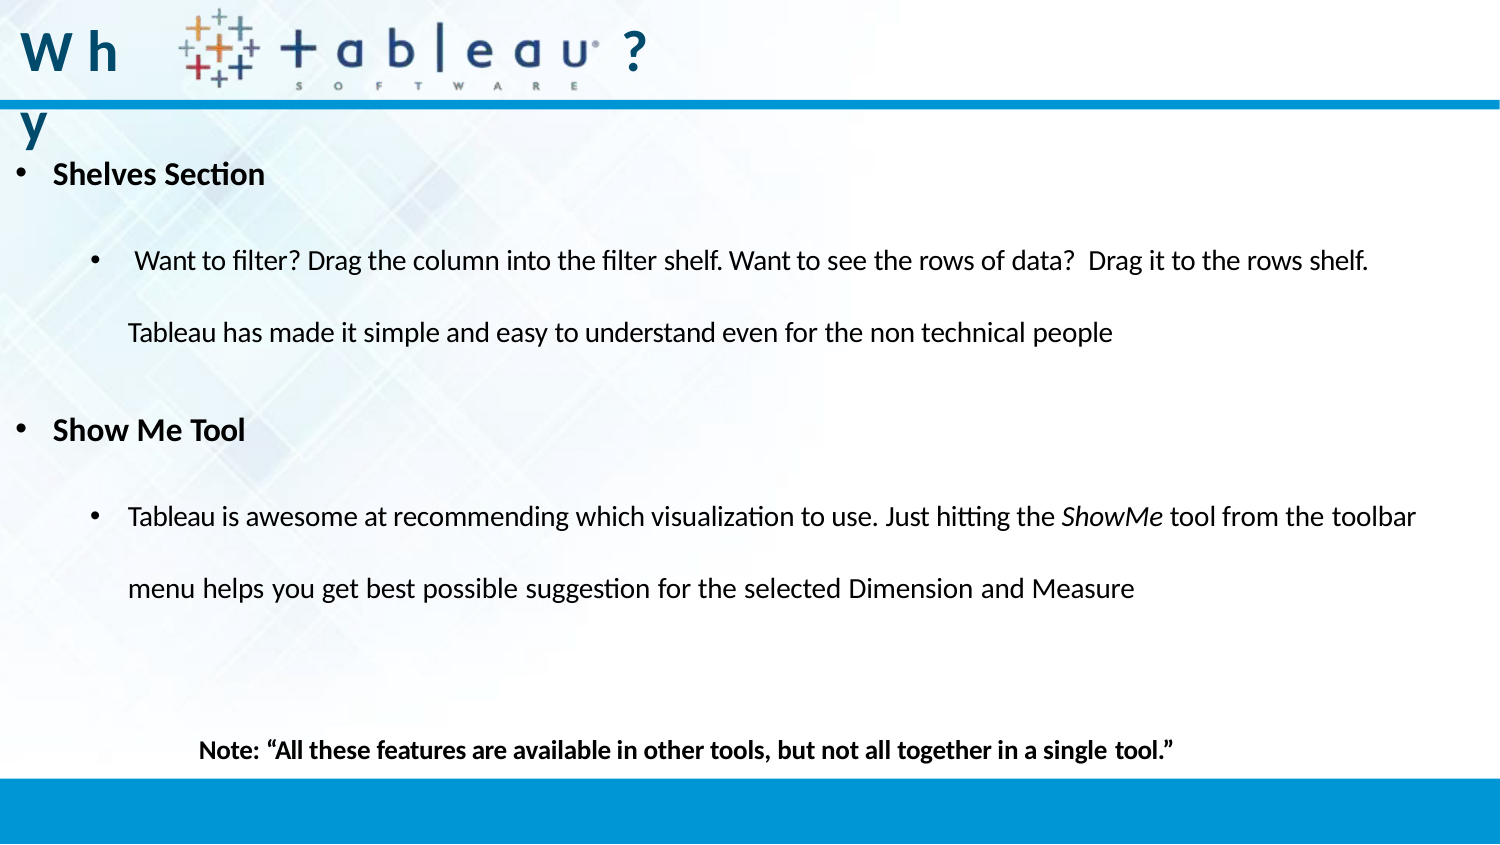

W h y
?

Shelves Section

Want to filter? Drag the column into the filter shelf. Want to see the rows of data? Drag it to the rows shelf.

Tableau has made it simple and easy to understand even for the non technical people

Show Me Tool

Tableau is awesome at recommending which visualization to use. Just hitting the ShowMe tool from the toolbar

menu helps you get best possible suggestion for the selected Dimension and Measure
Note: “All these features are available in other tools, but not all together in a single tool.”